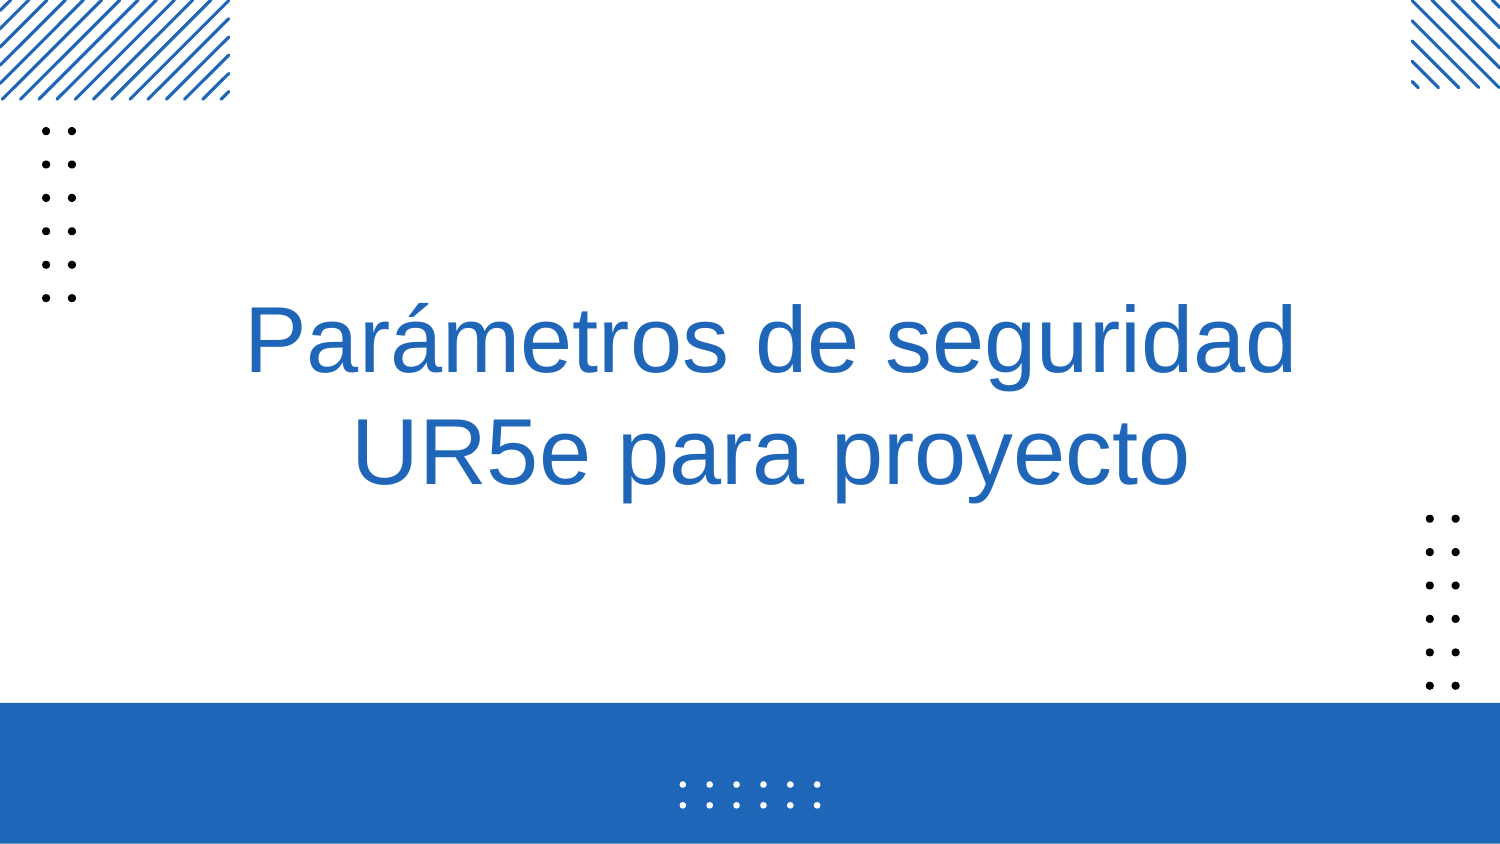

# Parámetros de seguridad UR5e para proyecto